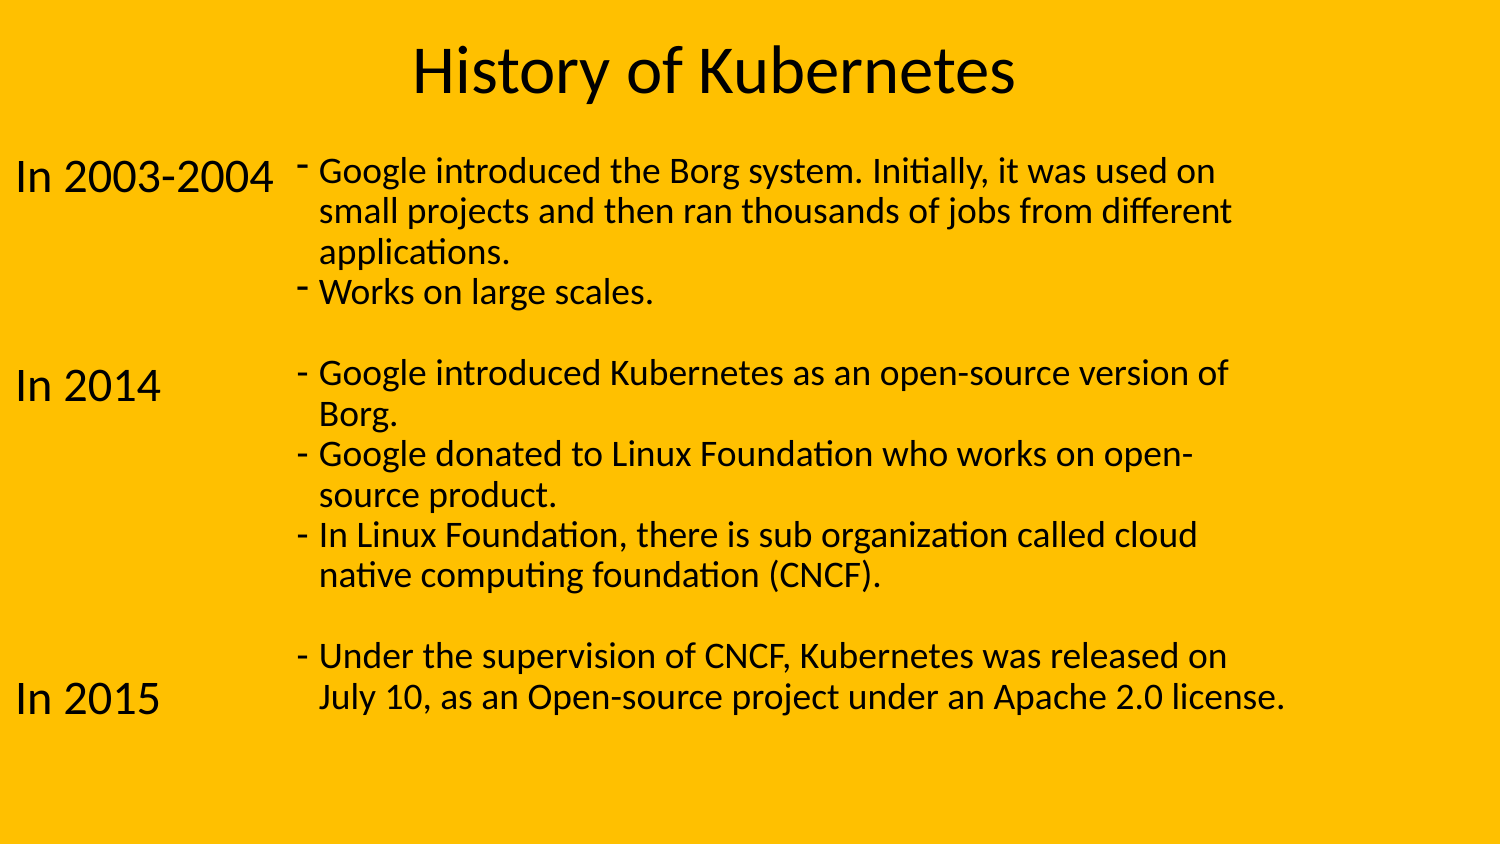

# History of Kubernetes
In 2003-2004

In 2014

In 2015

Google introduced the Borg system. Initially, it was used on small projects and then ran thousands of jobs from different applications.
Works on large scales.

Google introduced Kubernetes as an open-source version of Borg.
Google donated to Linux Foundation who works on open-source product.
In Linux Foundation, there is sub organization called cloud native computing foundation (CNCF).

Under the supervision of CNCF, Kubernetes was released on July 10, as an Open-source project under an Apache 2.0 license.